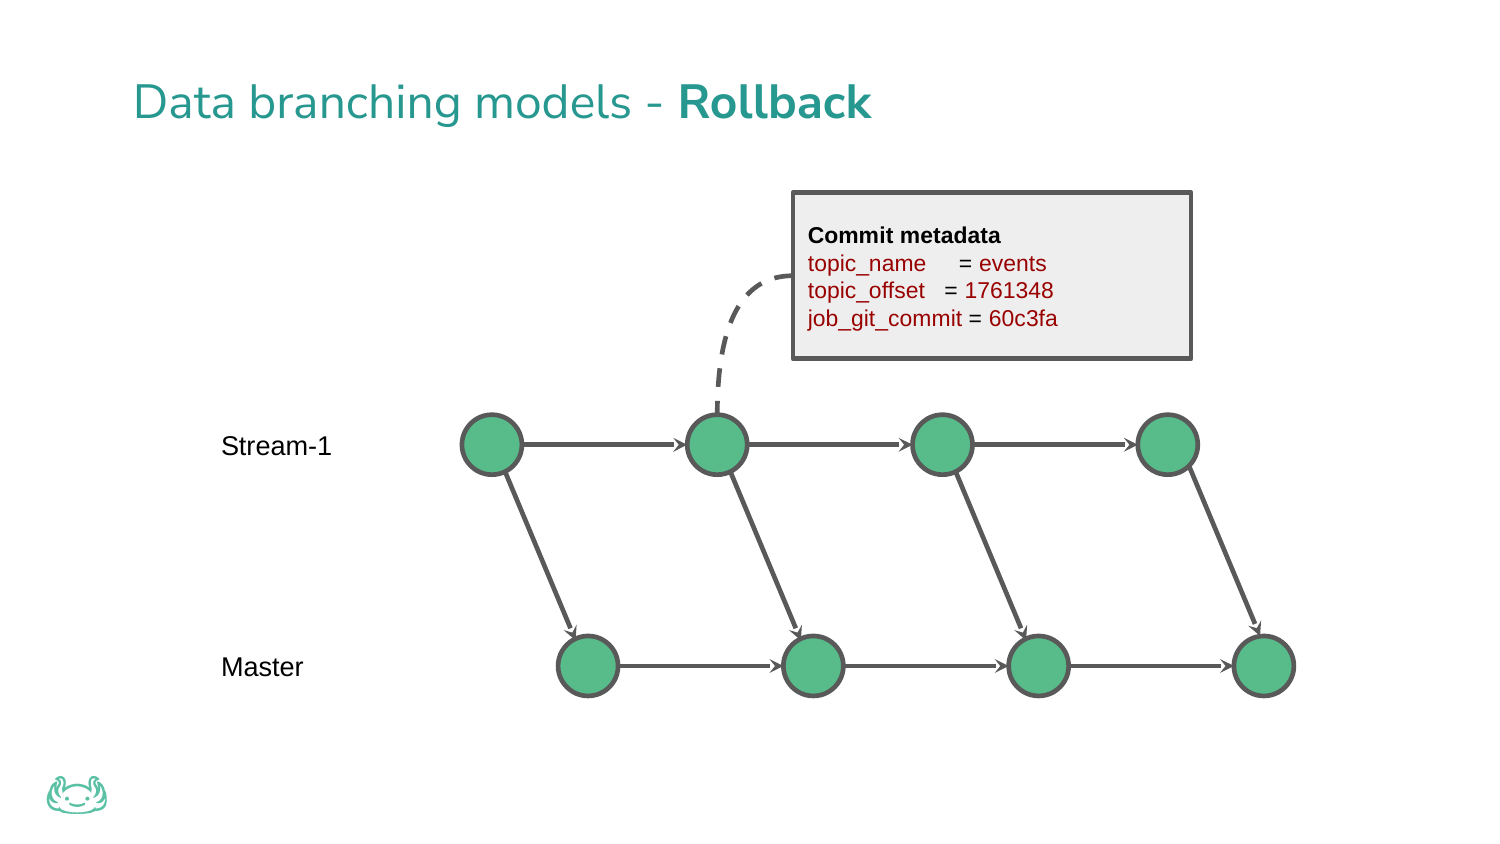

Data branching models - Rollback
Commit metadata
topic_name     = events
topic_offset   = 1761348
job_git_commit = 60c3fa
Stream-1

Master